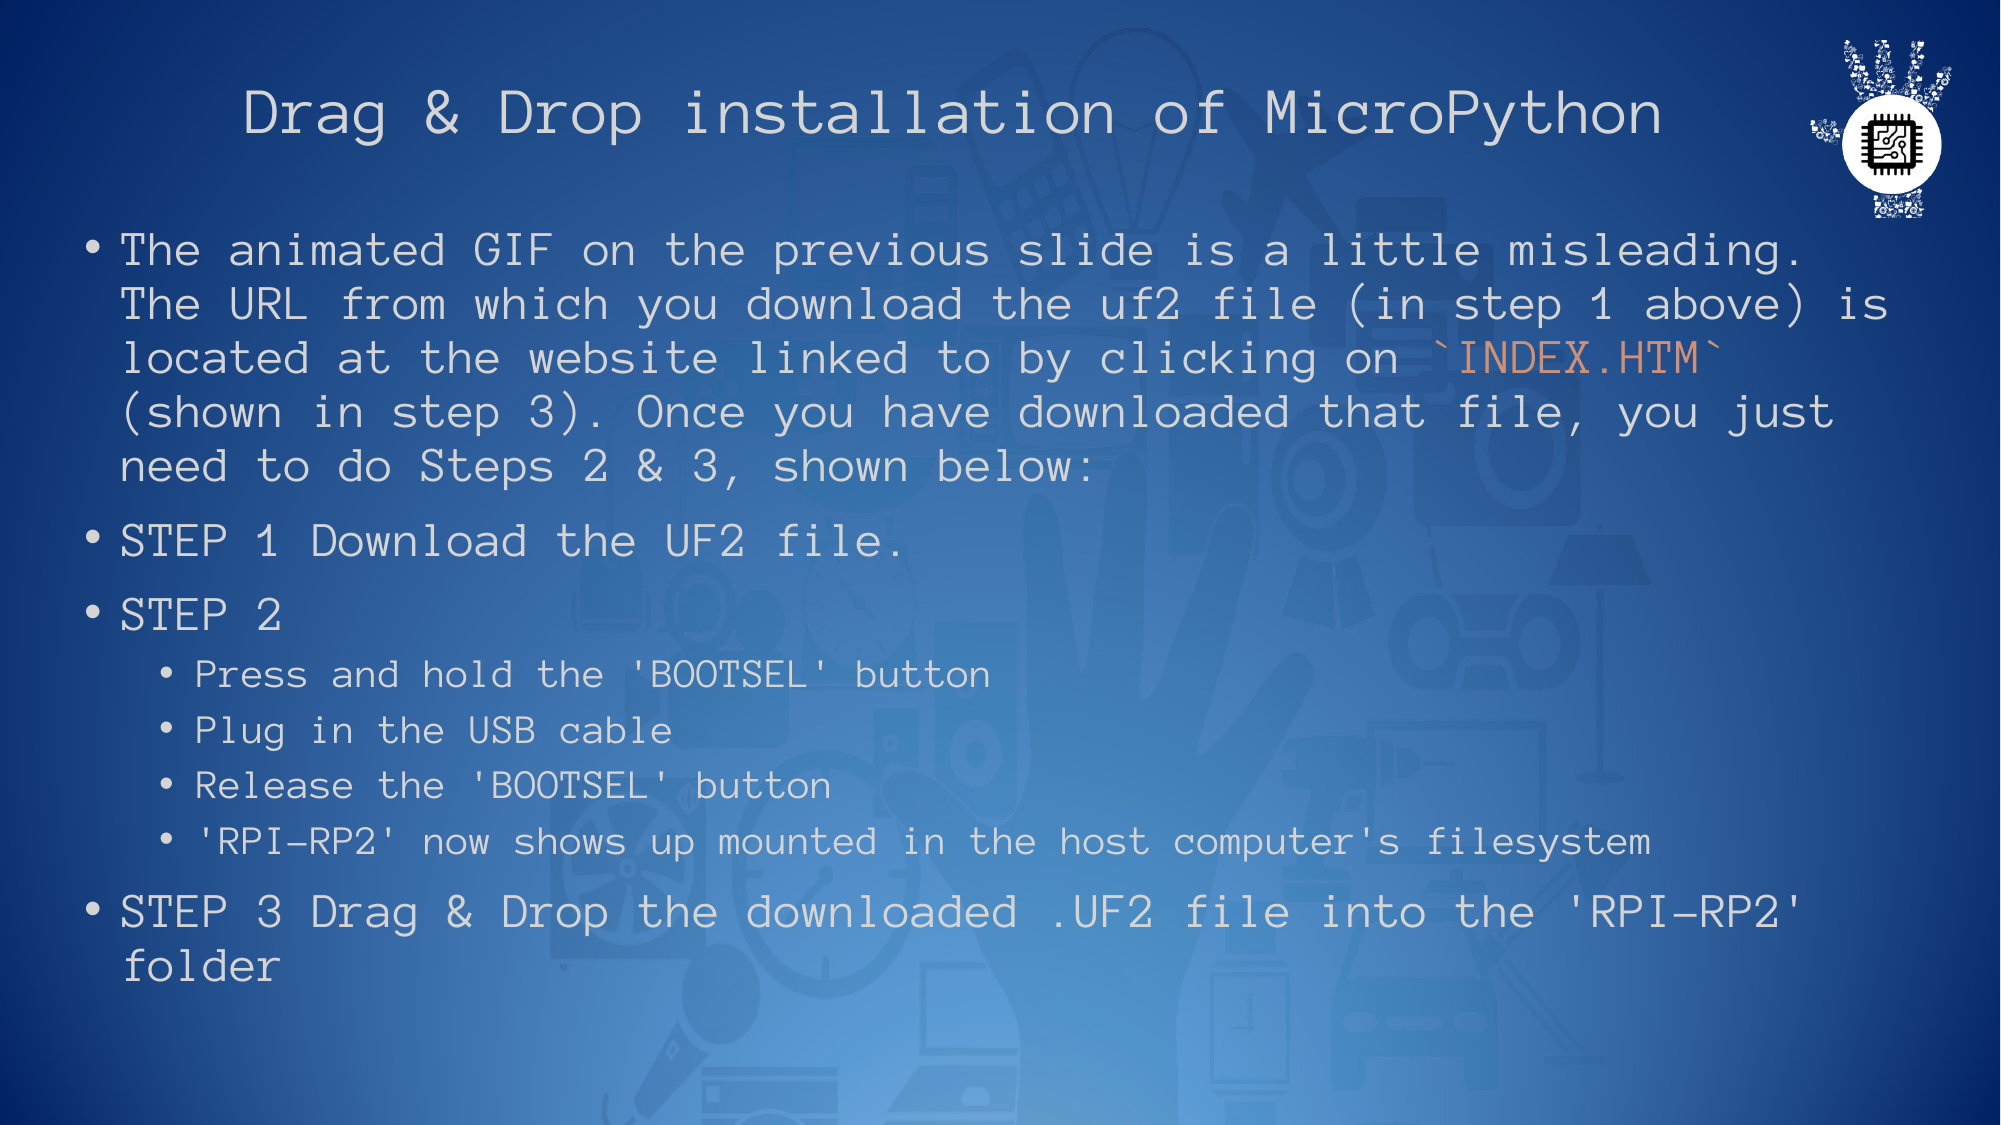

# Drag & Drop installation of MicroPython
The animated GIF on the previous slide is a little misleading. The URL from which you download the uf2 file (in step 1 above) is located at the website linked to by clicking on `INDEX.HTM` (shown in step 3). Once you have downloaded that file, you just need to do Steps 2 & 3, shown below:
STEP 1 Download the UF2 file.
STEP 2
Press and hold the 'BOOTSEL' button
Plug in the USB cable
Release the 'BOOTSEL' button
'RPI-RP2' now shows up mounted in the host computer's filesystem
STEP 3 Drag & Drop the downloaded .UF2 file into the 'RPI-RP2' folder